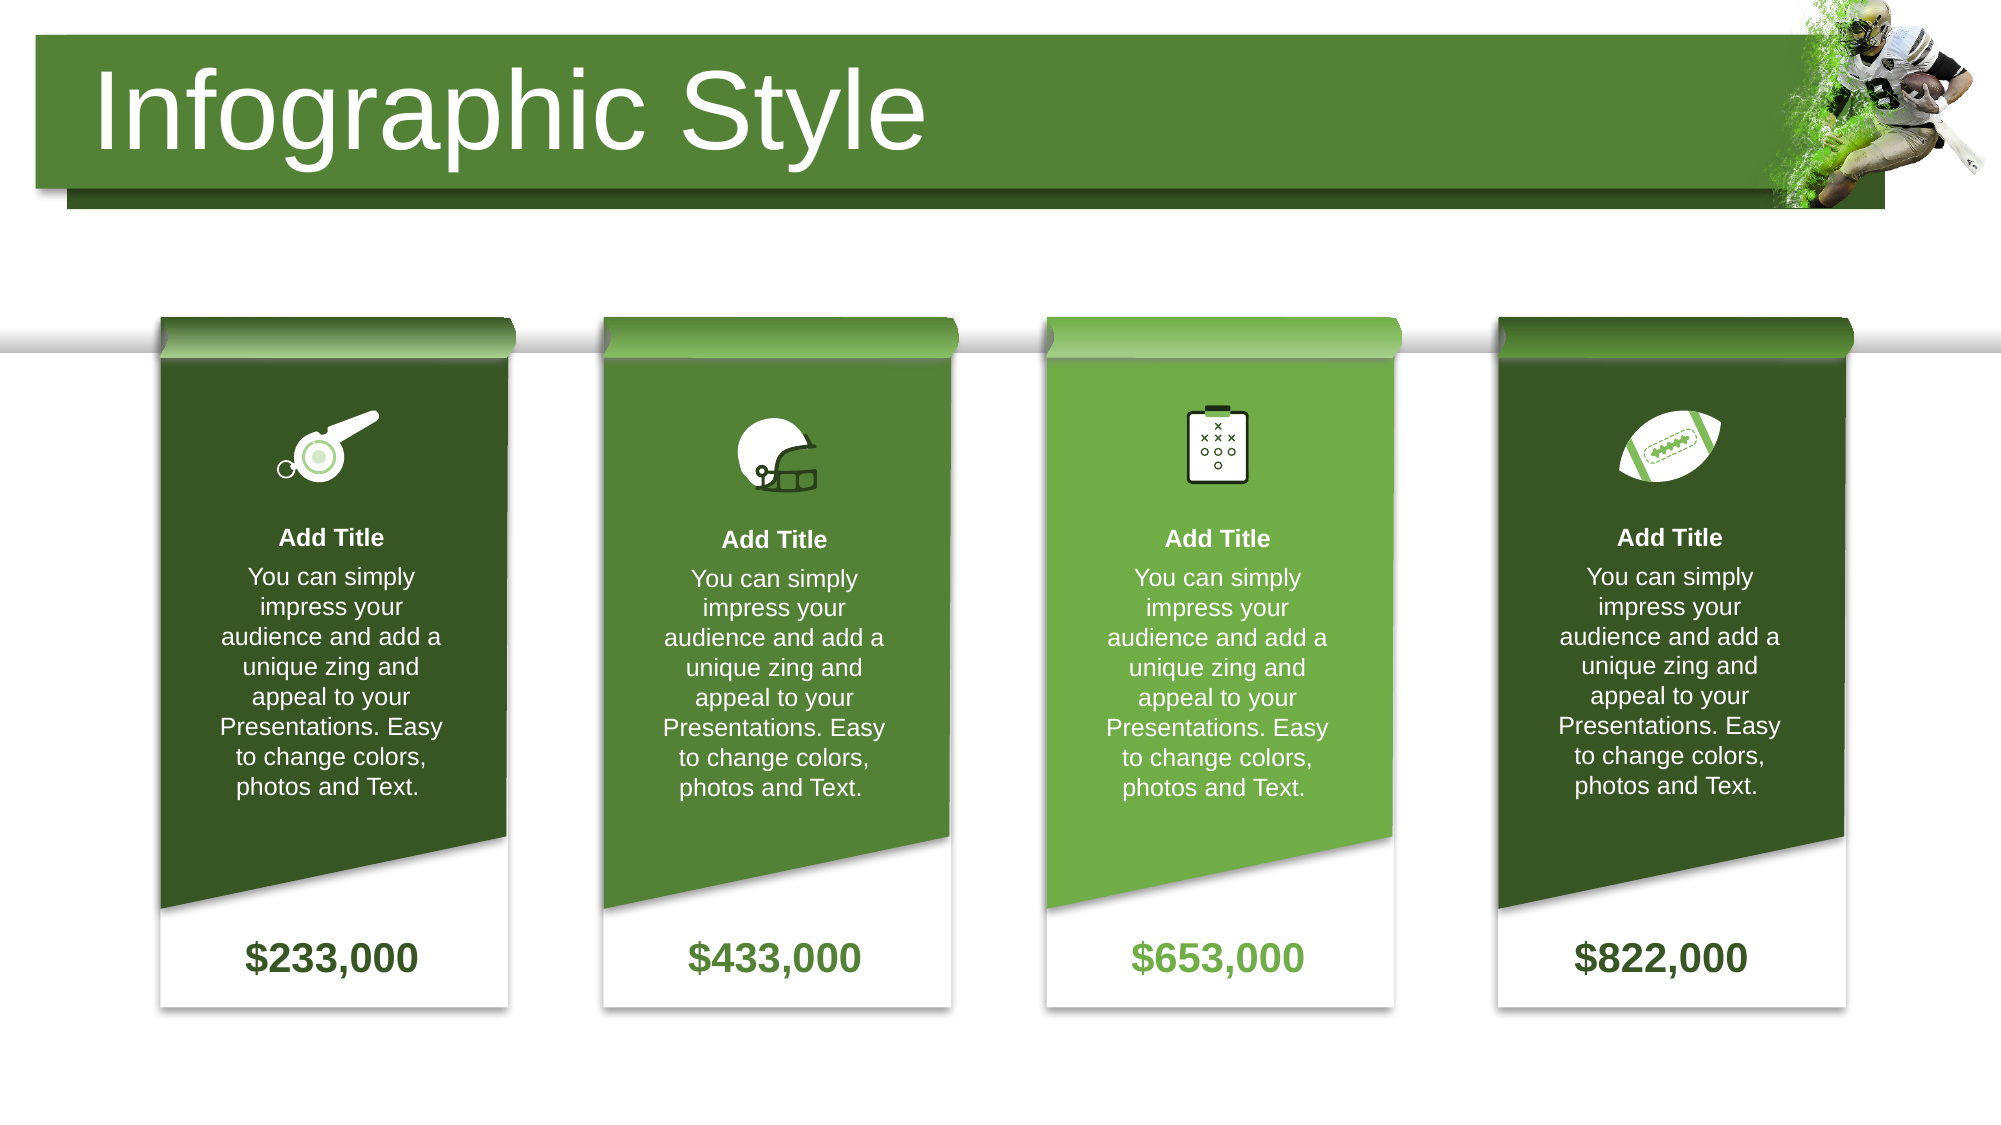

Infographic Style

Add Title
You can simply impress your audience and add a unique zing and appeal to your Presentations. Easy to change colors, photos and Text.
Add Title
You can simply impress your audience and add a unique zing and appeal to your Presentations. Easy to change colors, photos and Text.
Add Title
You can simply impress your audience and add a unique zing and appeal to your Presentations. Easy to change colors, photos and Text.
Add Title
You can simply impress your audience and add a unique zing and appeal to your Presentations. Easy to change colors, photos and Text.
$233,000
$433,000
$653,000
$822,000